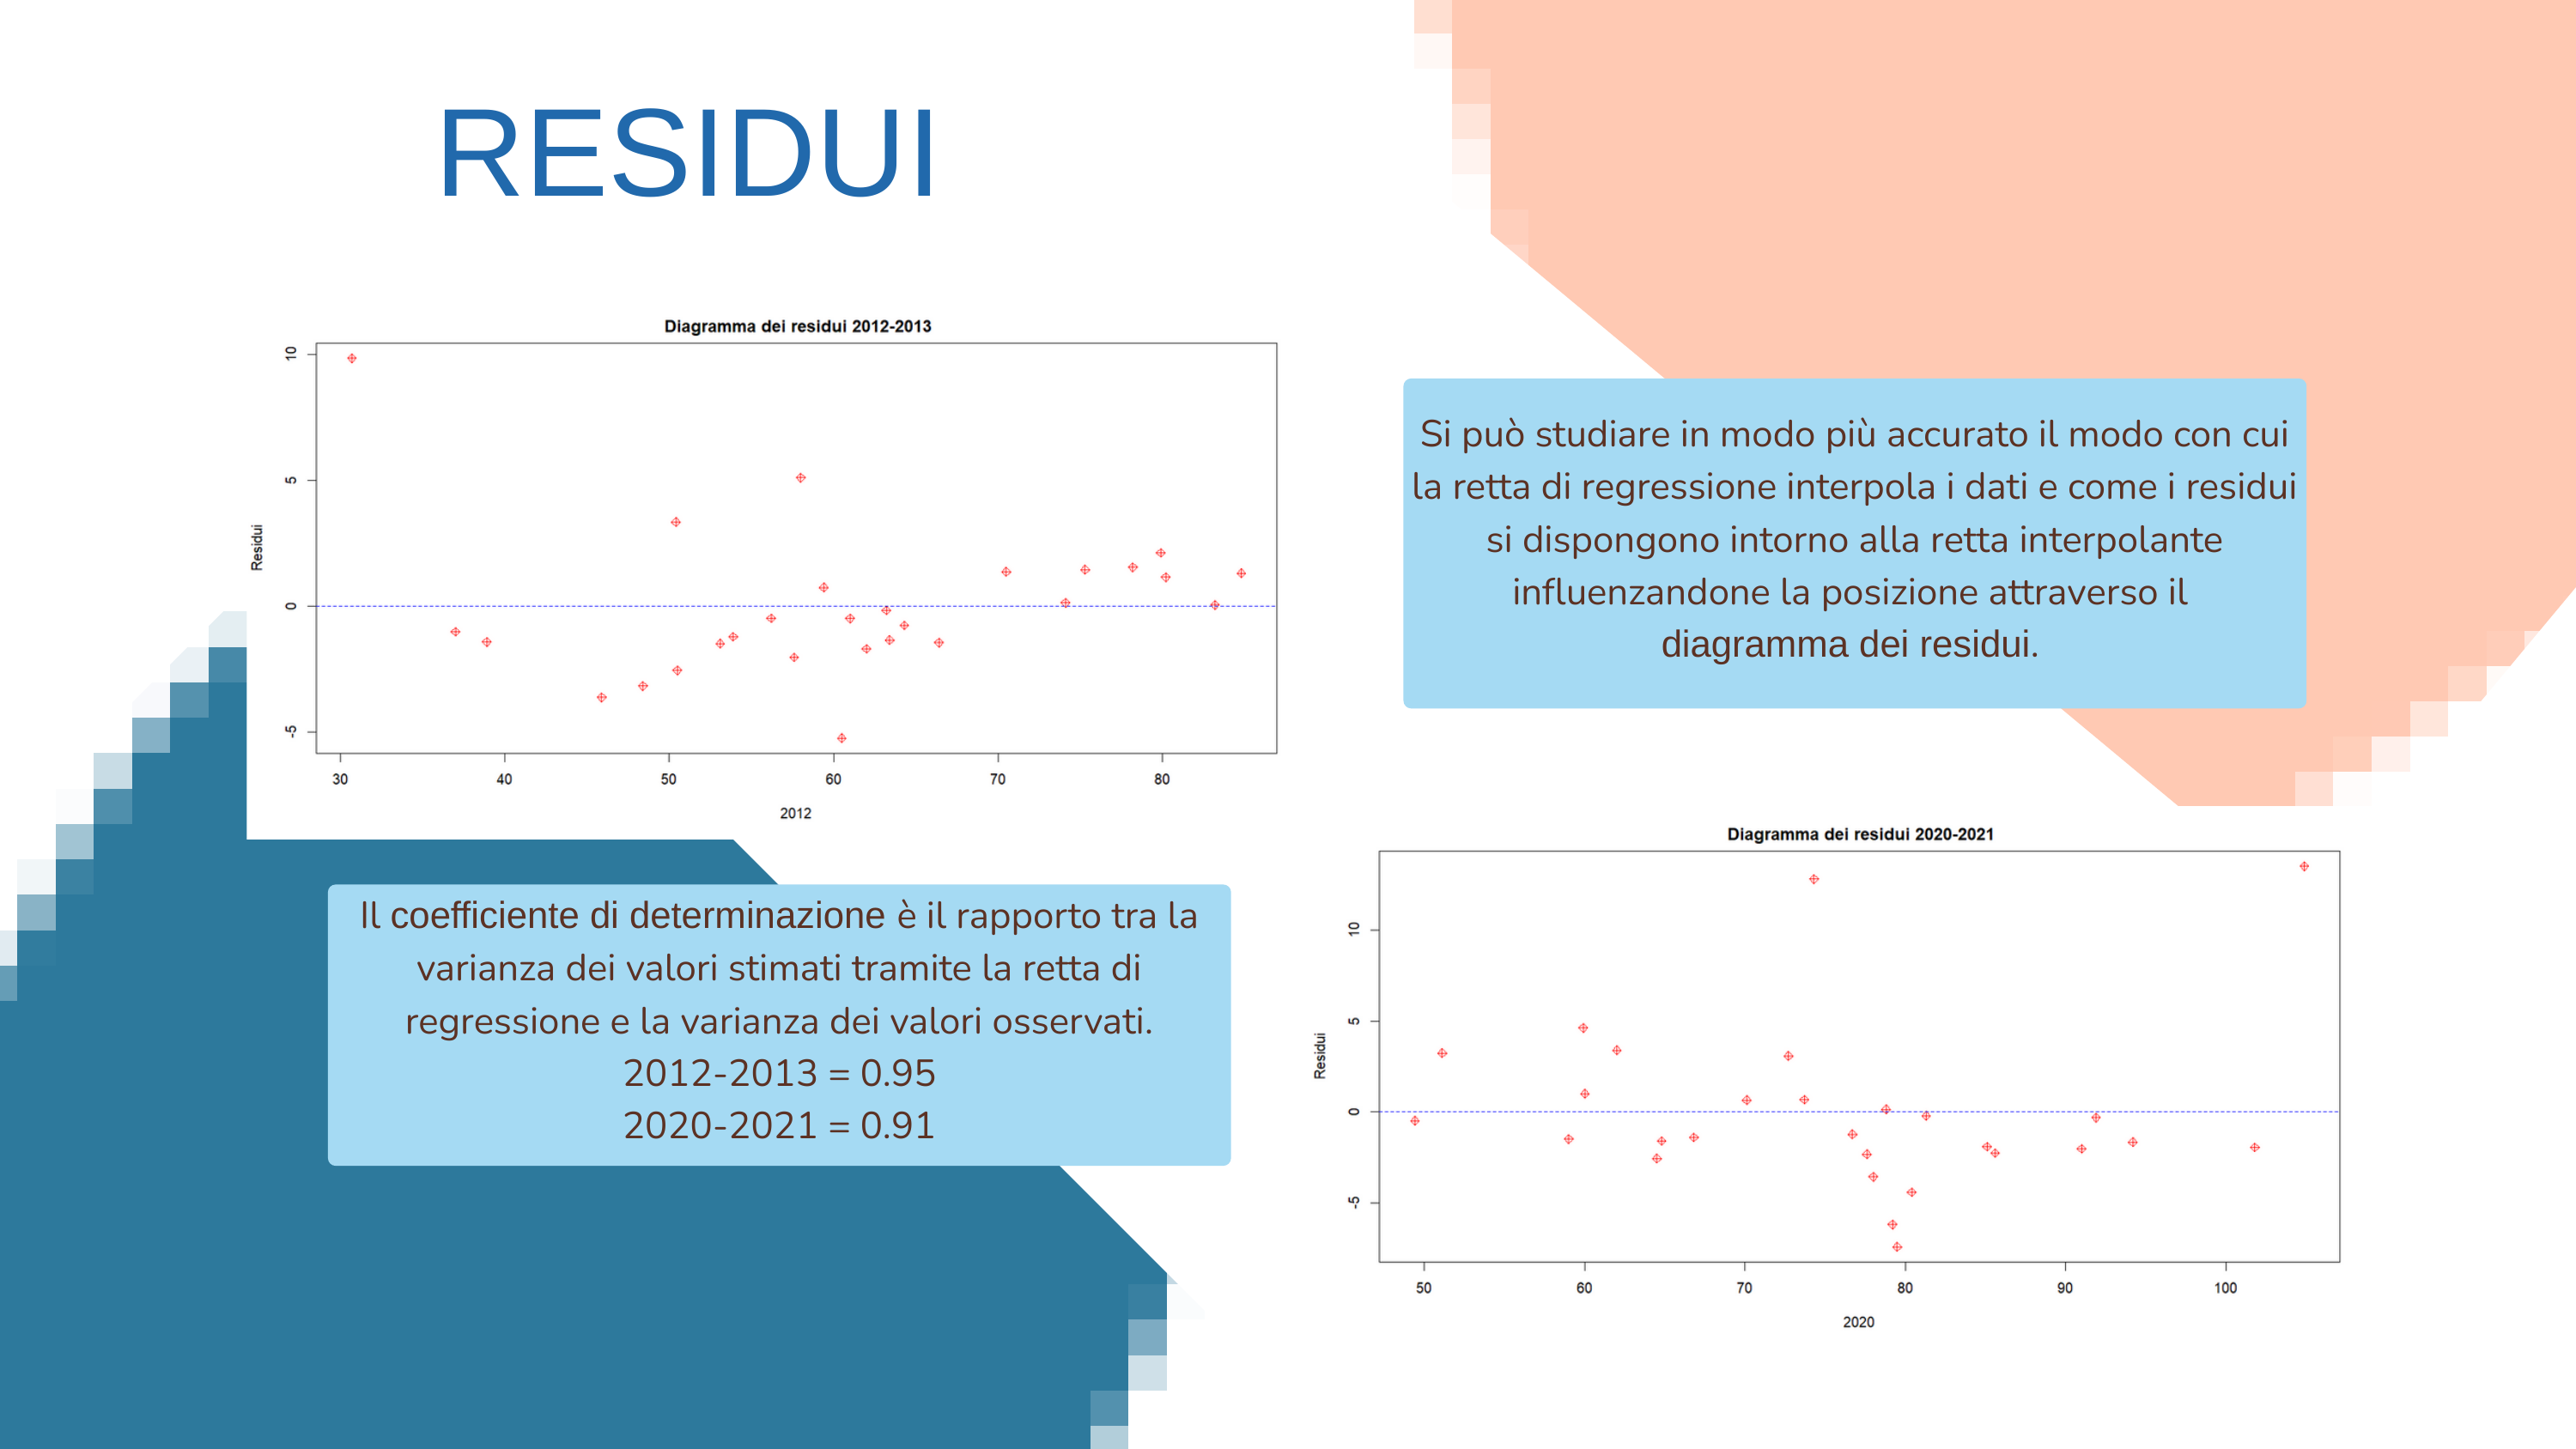

RESIDUI

Si può studiare in modo più accurato il modo con cui la retta di regressione interpola i dati e come i residui si dispongono intorno alla retta interpolante influenzandone la posizione attraverso il
diagramma dei residui.

Il coefficiente di determinazione è il rapporto tra la varianza dei valori stimati tramite la retta di regressione e la varianza dei valori osservati.
2012-2013 = 0.95
2020-2021 = 0.91